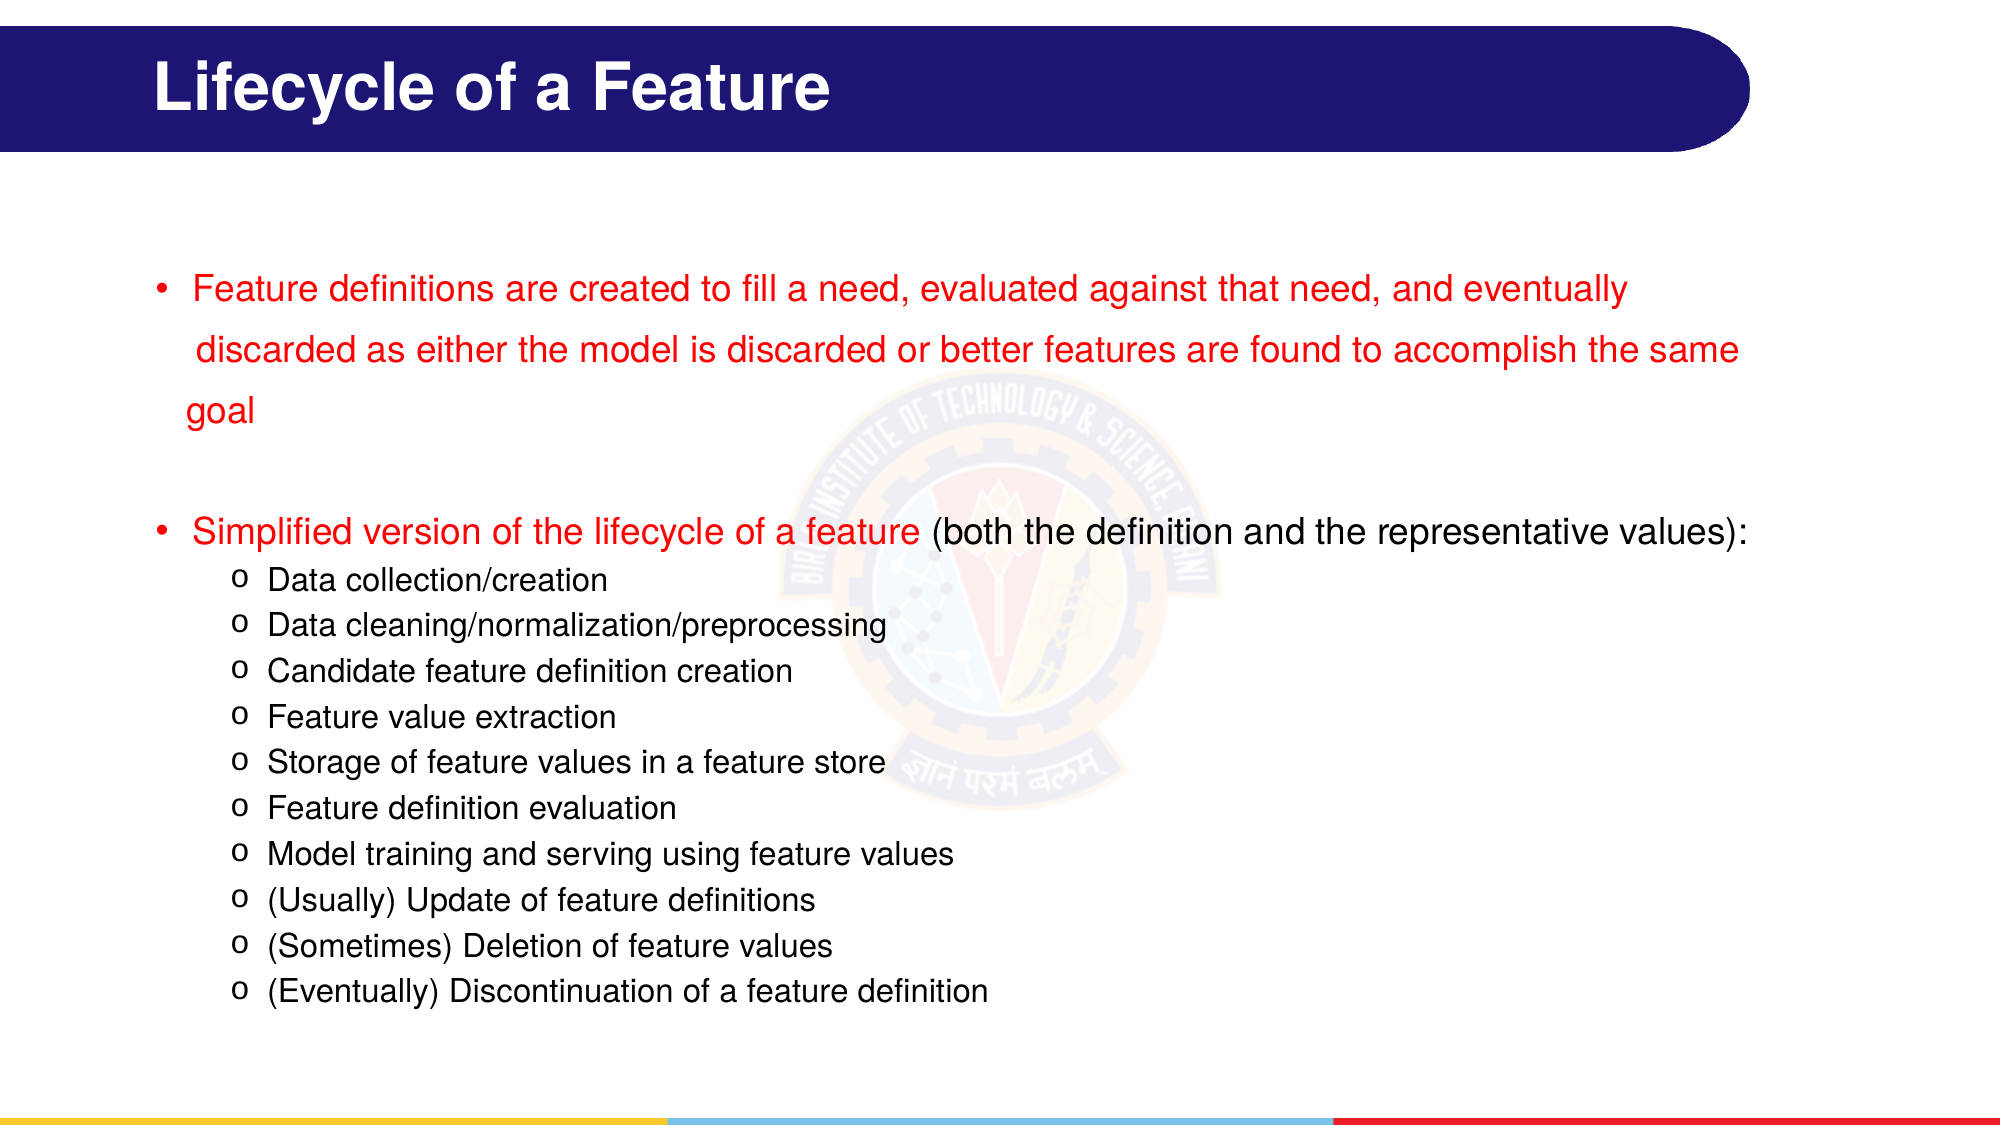

# Lifecycle of a Feature

Feature definitions are created to fill a need, evaluated against that need, and eventually
    discarded as either the model is discarded or better features are found to accomplish the same
   goal

Simplified version of the lifecycle of a feature (both the definition and the representative values):
Data collection/creation
Data cleaning/normalization/preprocessing
Candidate feature definition creation
Feature value extraction
Storage of feature values in a feature store
Feature definition evaluation
Model training and serving using feature values
(Usually) Update of feature definitions
(Sometimes) Deletion of feature values
(Eventually) Discontinuation of a feature definition